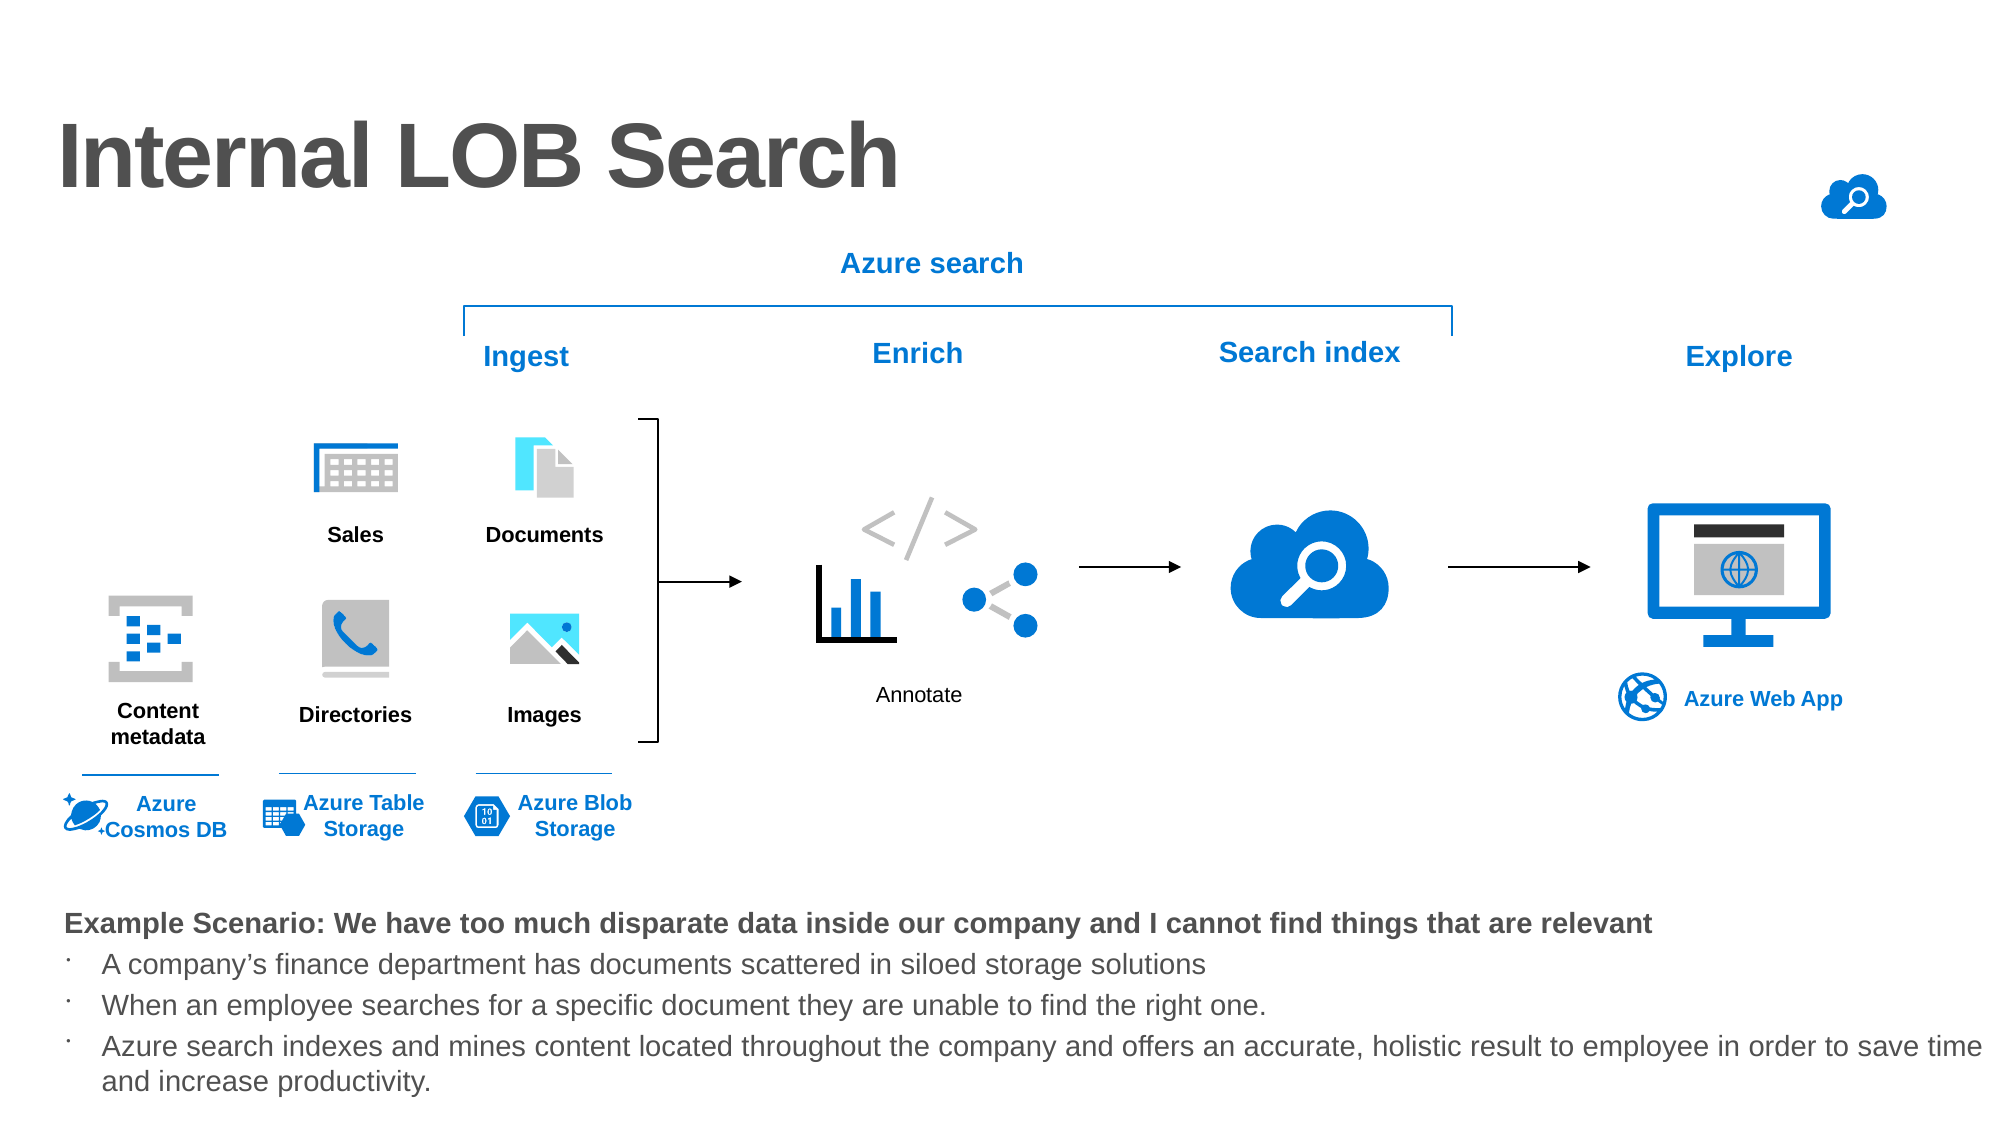

Internal LOB Search

Azure search
Search index
Enrich
Ingest
Explore

Sales
Documents

Annotate
Azure Web App
Content metadata
Directories
Images
Azure Table Storage
Azure Blob Storage
Azure Cosmos DB

Example Scenario: We have too much disparate data inside our company and I cannot find things that are relevant
A company’s finance department has documents scattered in siloed storage solutions
When an employee searches for a specific document they are unable to find the right one.
Azure search indexes and mines content located throughout the company and offers an accurate, holistic result to employee in order to save time and increase productivity.